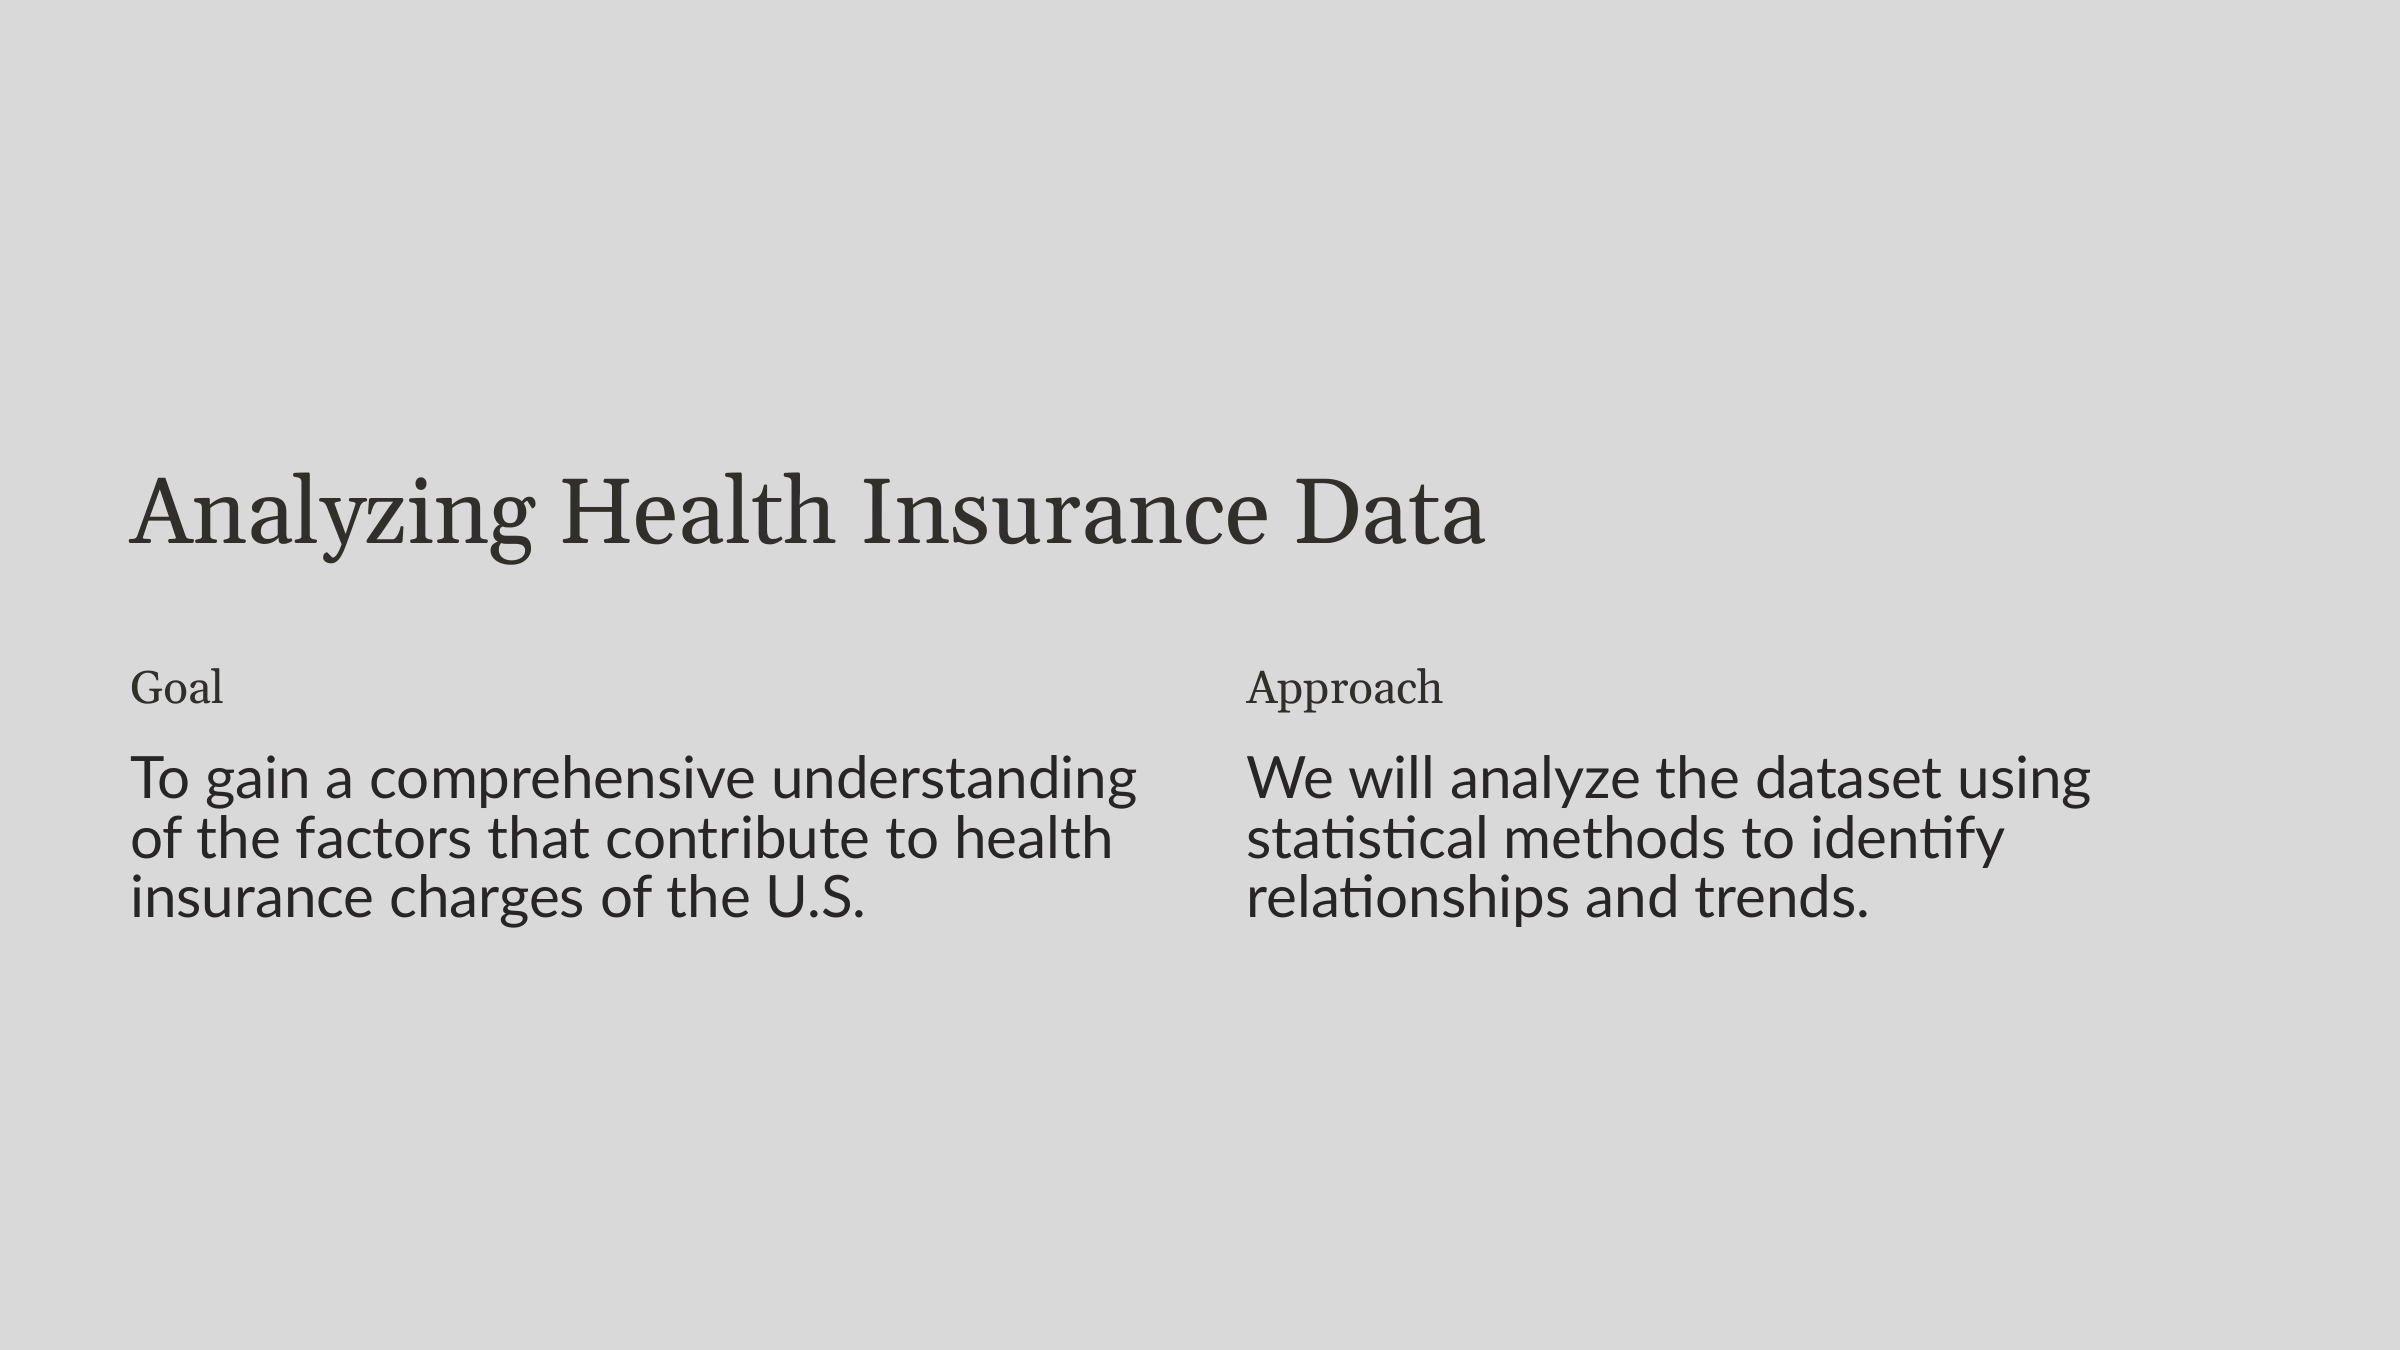

Analyzing Health Insurance Data
Goal
Approach
To gain a comprehensive understanding of the factors that contribute to health insurance charges of the U.S.
We will analyze the dataset using statistical methods to identify relationships and trends.